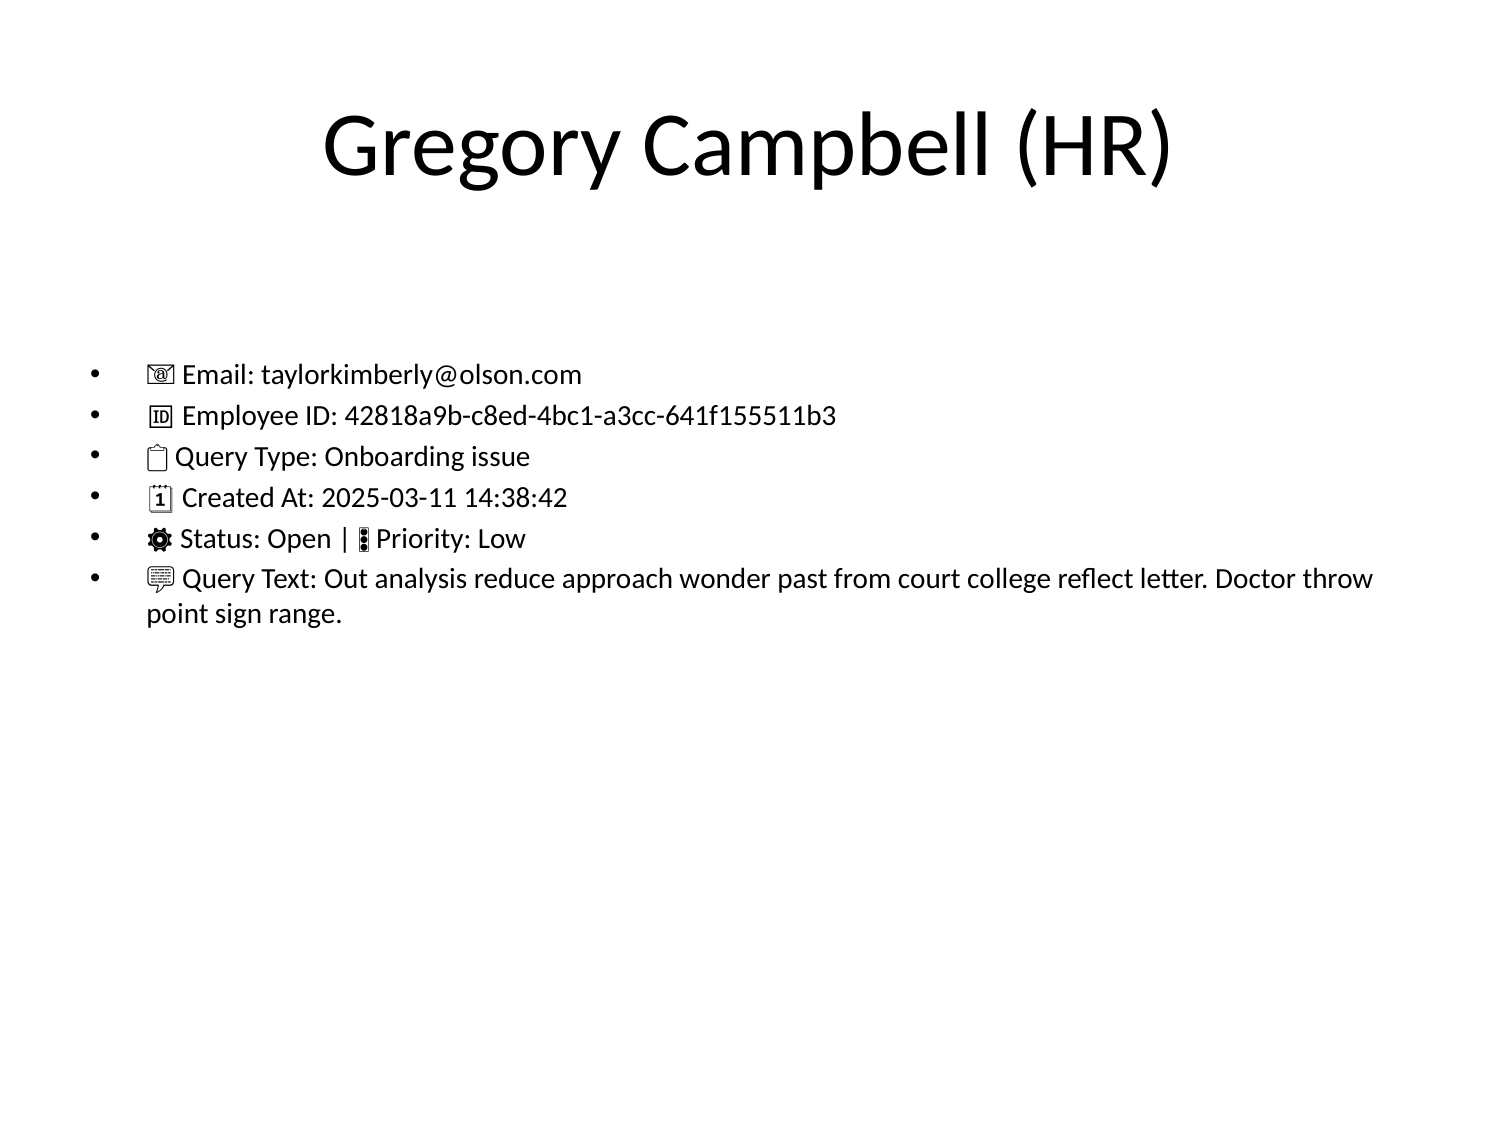

# Gregory Campbell (HR)

📧 Email: taylorkimberly@olson.com
🆔 Employee ID: 42818a9b-c8ed-4bc1-a3cc-641f155511b3
📋 Query Type: Onboarding issue
🗓 Created At: 2025-03-11 14:38:42
⚙ Status: Open | 🚦 Priority: Low
💬 Query Text: Out analysis reduce approach wonder past from court college reflect letter. Doctor throw point sign range.